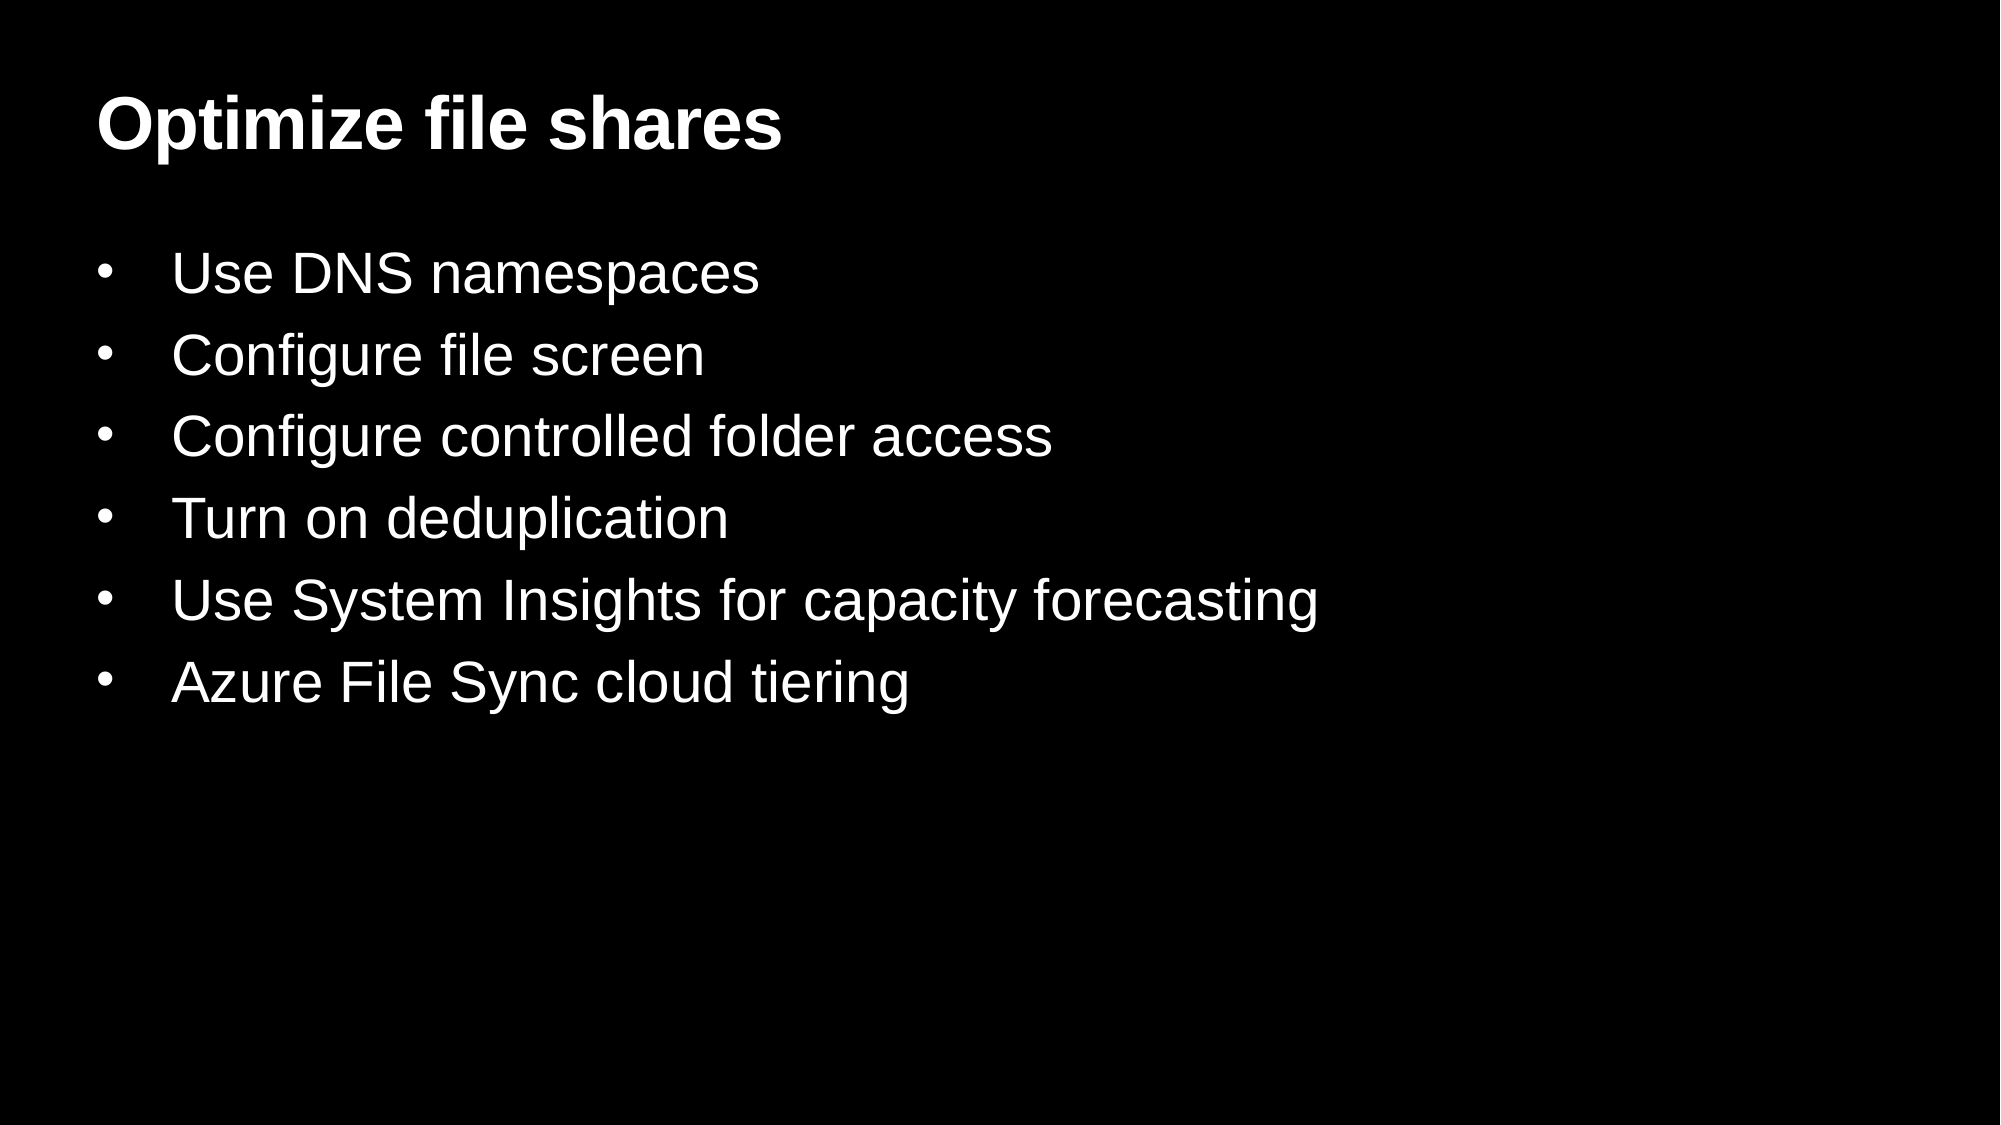

# Optimize file shares
Use DNS namespaces
Configure file screen
Configure controlled folder access
Turn on deduplication
Use System Insights for capacity forecasting
Azure File Sync cloud tiering